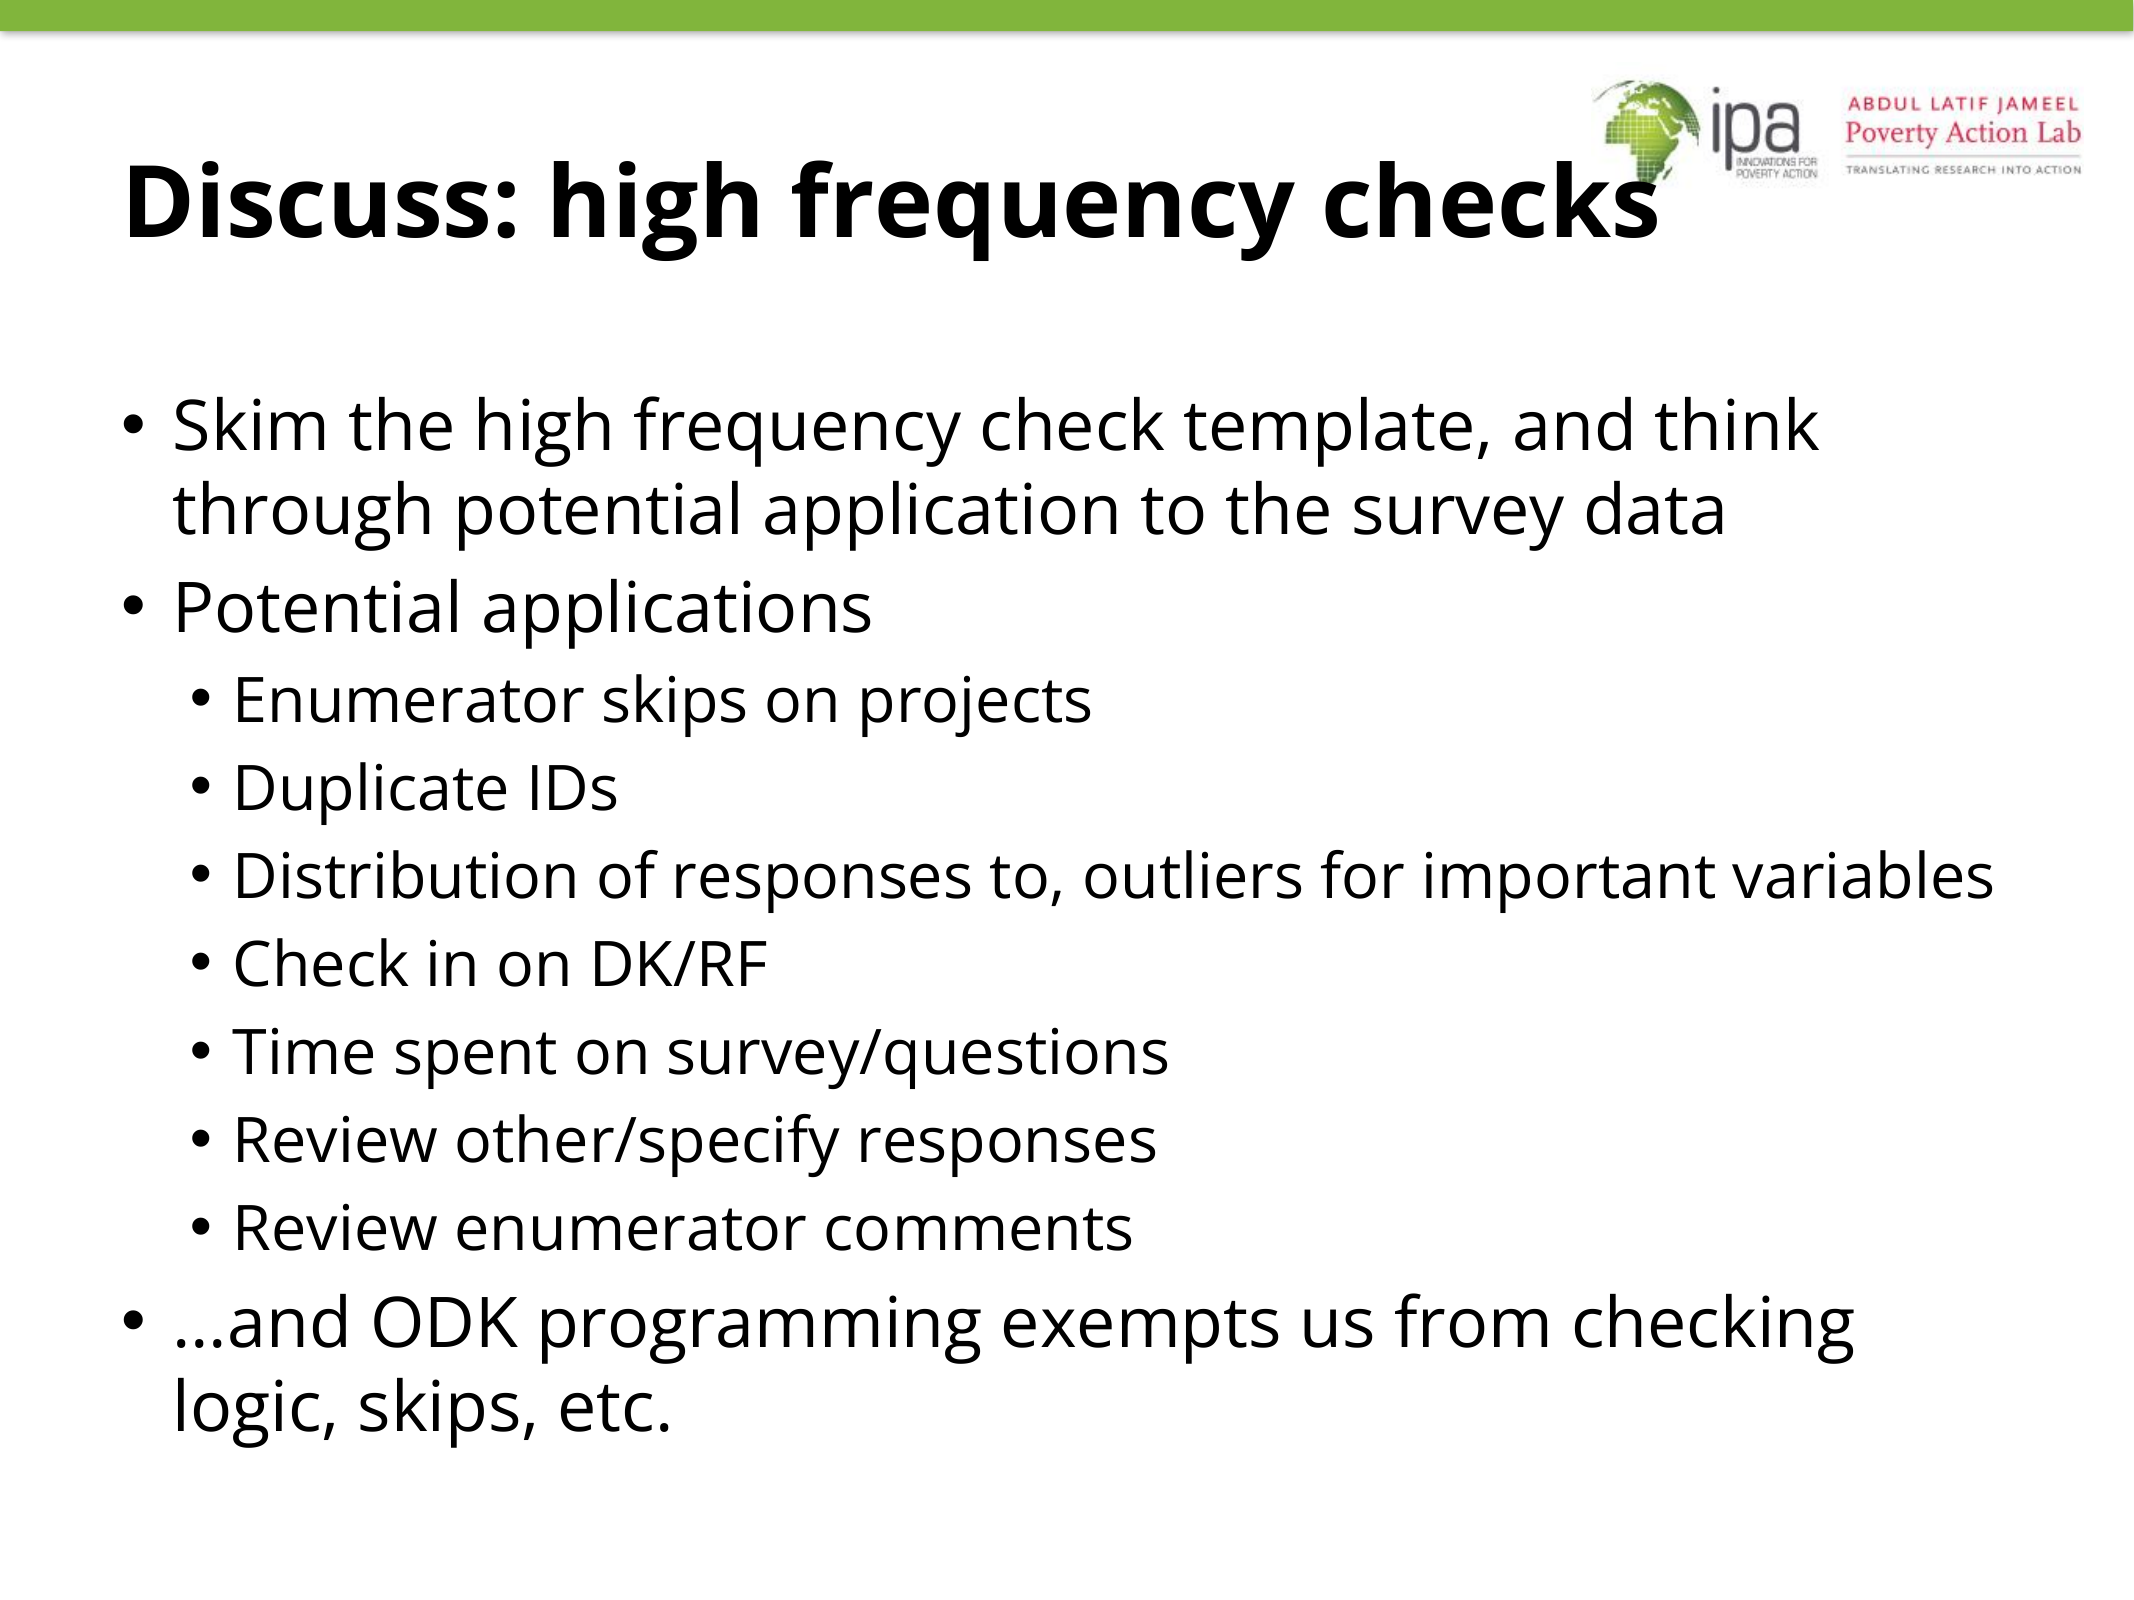

# Discuss: high frequency checks
Skim the high frequency check template, and think through potential application to the survey data
Potential applications
Enumerator skips on projects
Duplicate IDs
Distribution of responses to, outliers for important variables
Check in on DK/RF
Time spent on survey/questions
Review other/specify responses
Review enumerator comments
…and ODK programming exempts us from checking logic, skips, etc.